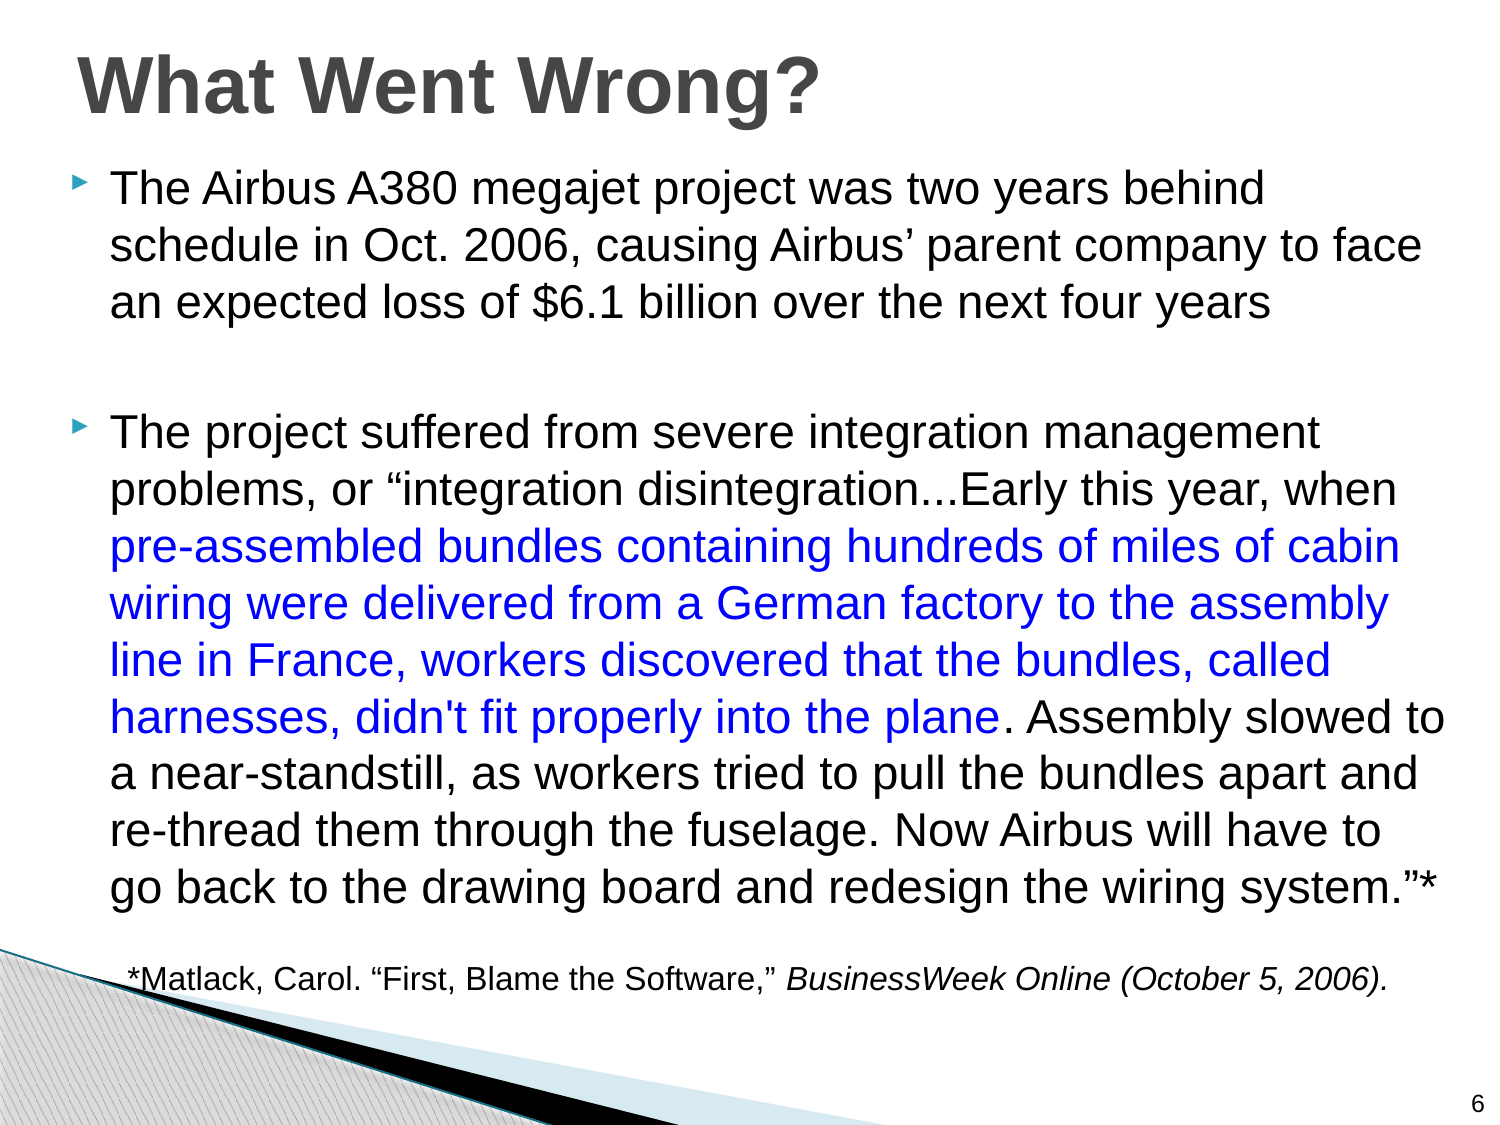

# What Went Wrong?
The Airbus A380 megajet project was two years behind schedule in Oct. 2006, causing Airbus’ parent company to face an expected loss of $6.1 billion over the next four years

The project suffered from severe integration management problems, or “integration disintegration...Early this year, when pre-assembled bundles containing hundreds of miles of cabin wiring were delivered from a German factory to the assembly line in France, workers discovered that the bundles, called harnesses, didn't fit properly into the plane. Assembly slowed to a near-standstill, as workers tried to pull the bundles apart and re-thread them through the fuselage. Now Airbus will have to go back to the drawing board and redesign the wiring system.”*
*Matlack, Carol. “First, Blame the Software,” BusinessWeek Online (October 5, 2006).

6